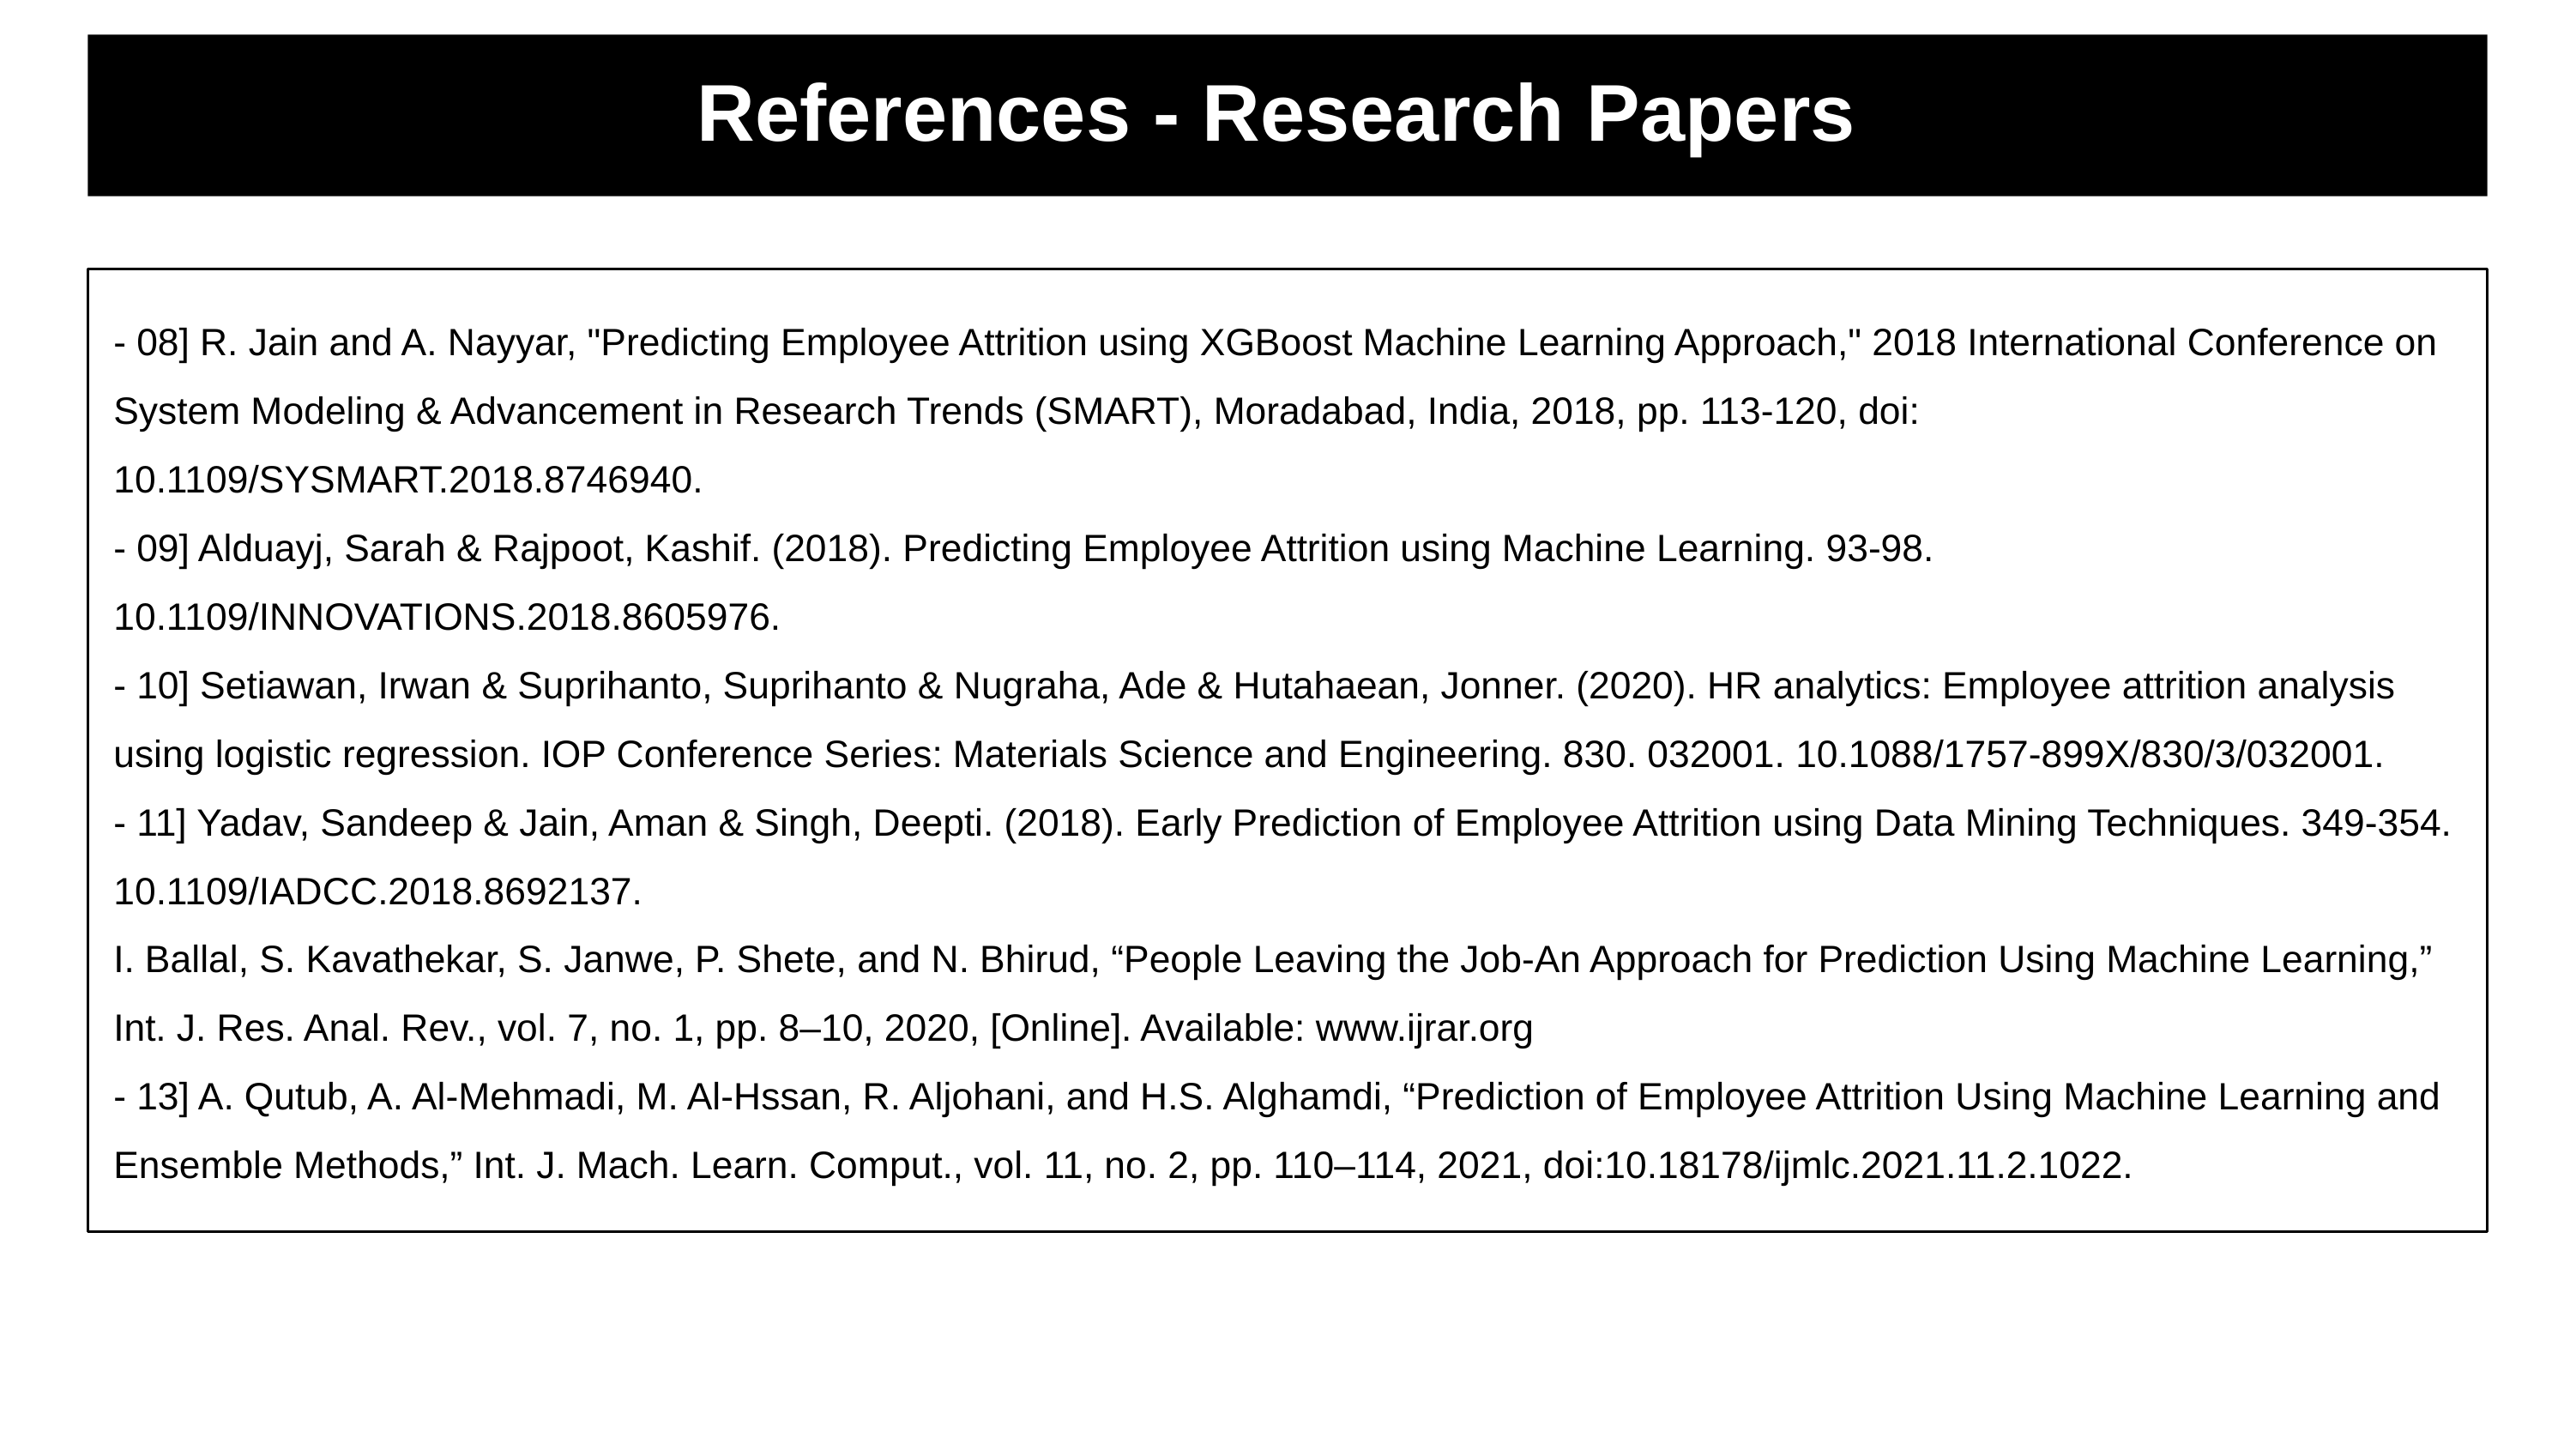

# References - Research Papers
- 08] R. Jain and A. Nayyar, "Predicting Employee Attrition using XGBoost Machine Learning Approach," 2018 International Conference on System Modeling & Advancement in Research Trends (SMART), Moradabad, India, 2018, pp. 113-120, doi: 10.1109/SYSMART.2018.8746940.
- 09] Alduayj, Sarah & Rajpoot, Kashif. (2018). Predicting Employee Attrition using Machine Learning. 93-98. 10.1109/INNOVATIONS.2018.8605976.
- 10] Setiawan, Irwan & Suprihanto, Suprihanto & Nugraha, Ade & Hutahaean, Jonner. (2020). HR analytics: Employee attrition analysis using logistic regression. IOP Conference Series: Materials Science and Engineering. 830. 032001. 10.1088/1757-899X/830/3/032001.
- 11] Yadav, Sandeep & Jain, Aman & Singh, Deepti. (2018). Early Prediction of Employee Attrition using Data Mining Techniques. 349-354. 10.1109/IADCC.2018.8692137.
I. Ballal, S. Kavathekar, S. Janwe, P. Shete, and N. Bhirud, “People Leaving the Job-An Approach for Prediction Using Machine Learning,” Int. J. Res. Anal. Rev., vol. 7, no. 1, pp. 8–10, 2020, [Online]. Available: www.ijrar.org
- 13] A. Qutub, A. Al-Mehmadi, M. Al-Hssan, R. Aljohani, and H.S. Alghamdi, “Prediction of Employee Attrition Using Machine Learning and Ensemble Methods,” Int. J. Mach. Learn. Comput., vol. 11, no. 2, pp. 110–114, 2021, doi:10.18178/ijmlc.2021.11.2.1022.